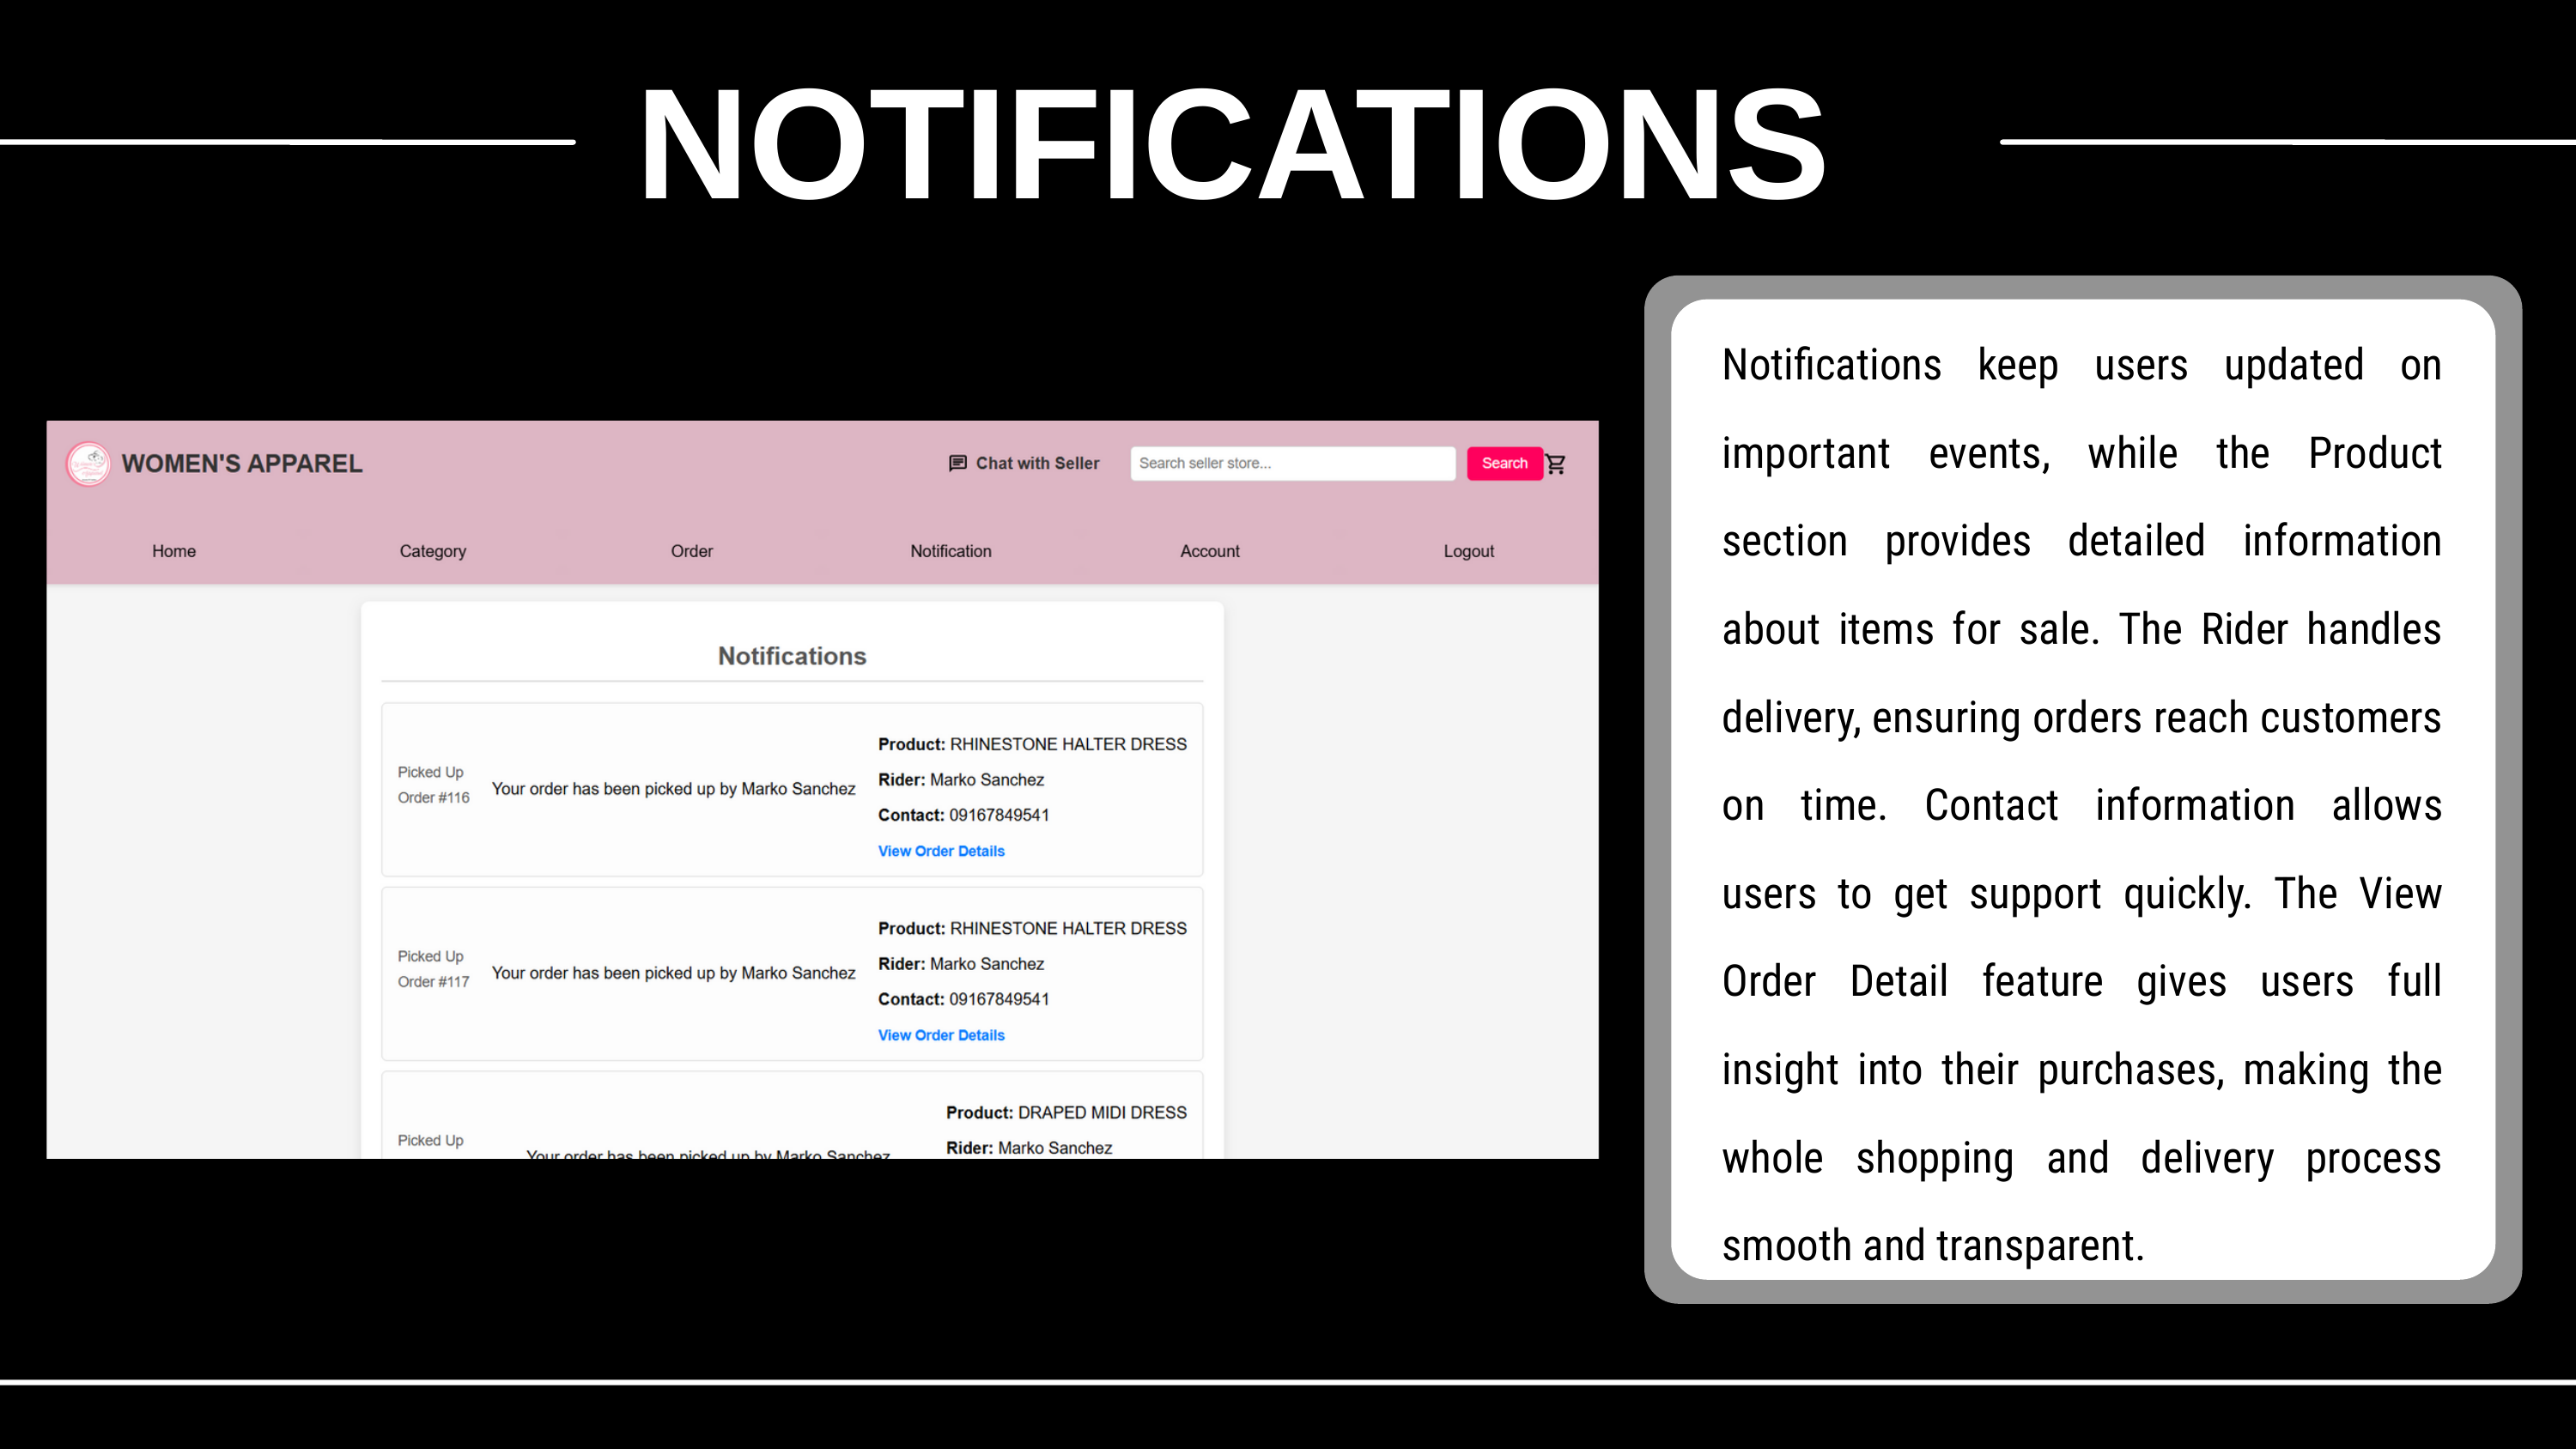

NOTIFICATIONS

Notifications keep users updated on important events, while the Product section provides detailed information about items for sale. The Rider handles delivery, ensuring orders reach customers on time. Contact information allows users to get support quickly. The View Order Detail feature gives users full insight into their purchases, making the whole shopping and delivery process smooth and transparent.